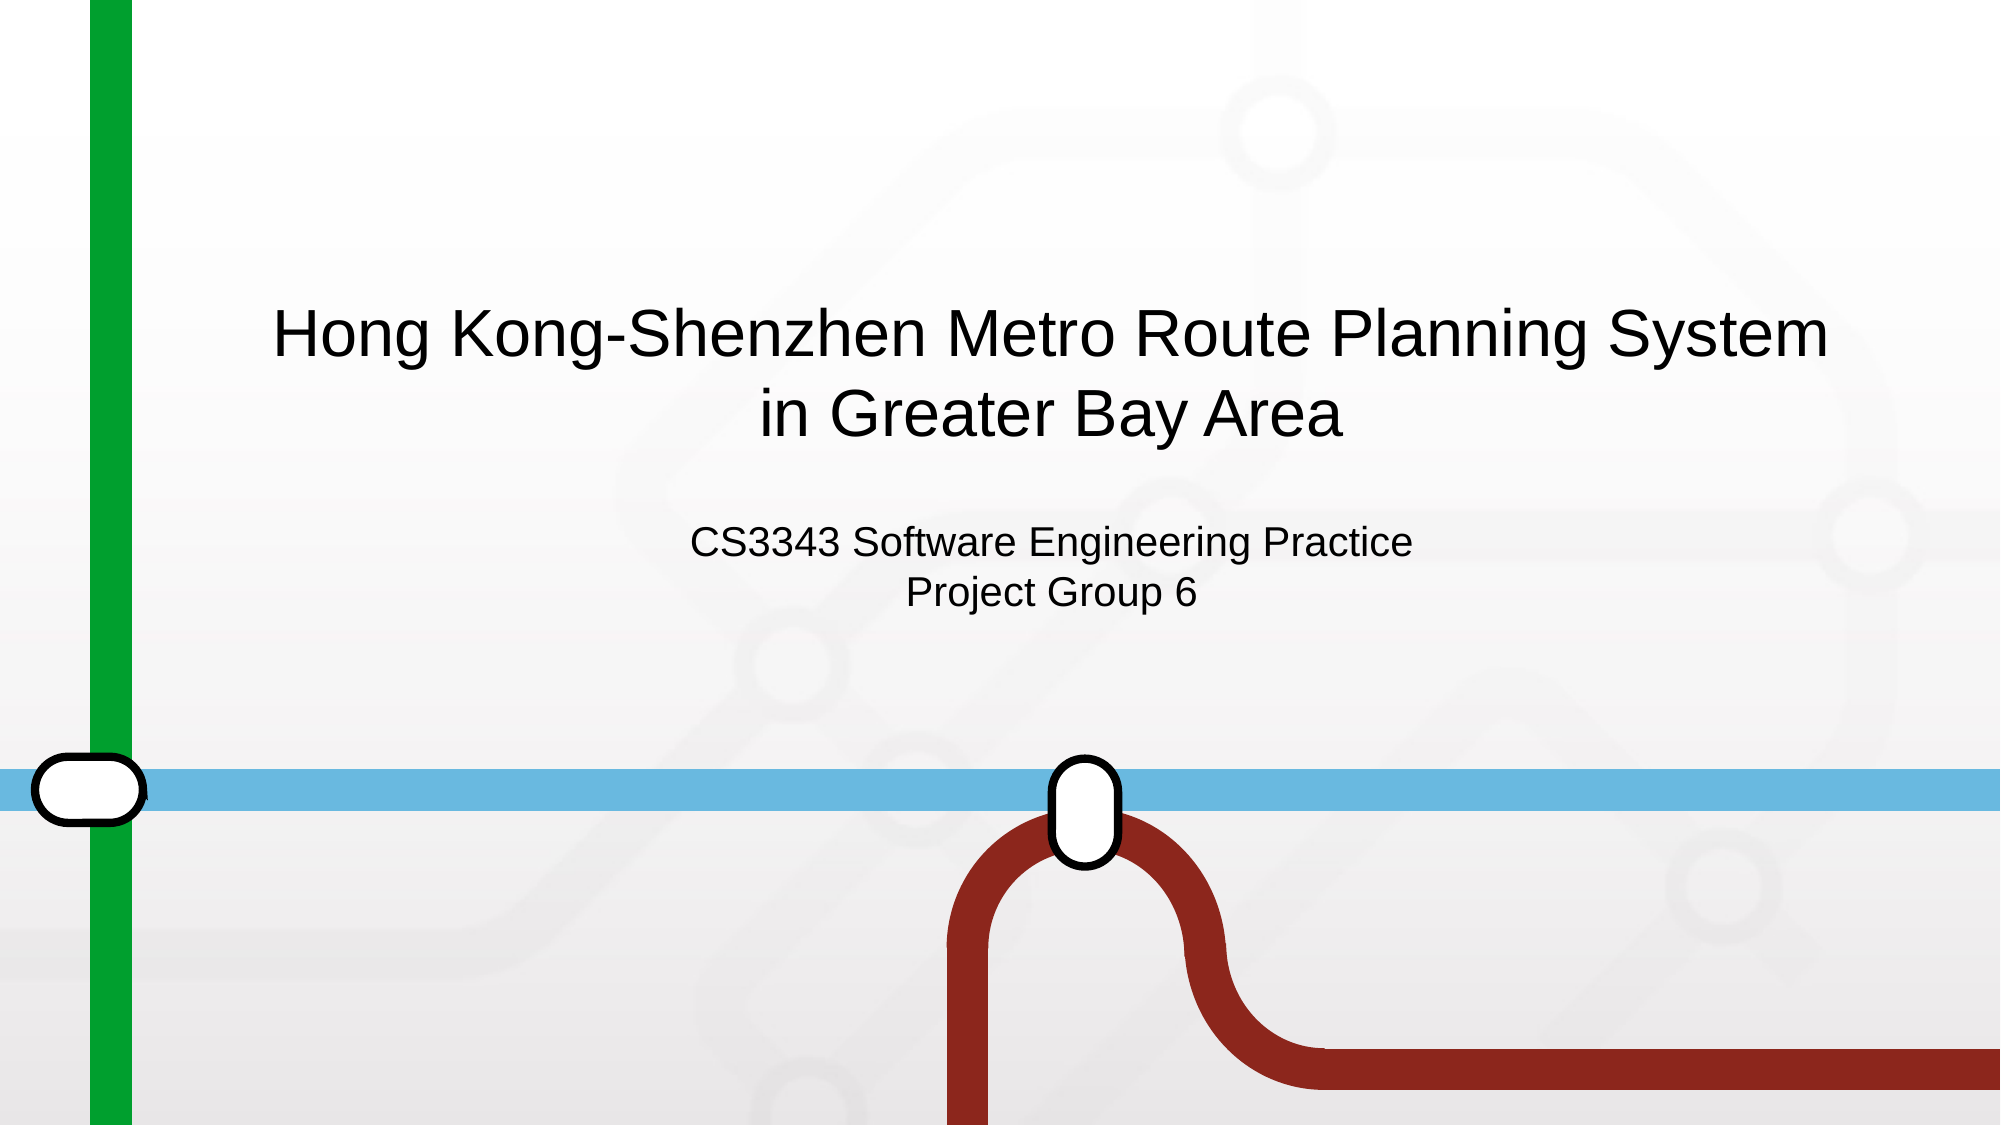

Hong Kong-Shenzhen Metro Route Planning System
in Greater Bay Area
CS3343 Software Engineering Practice
Project Group 6